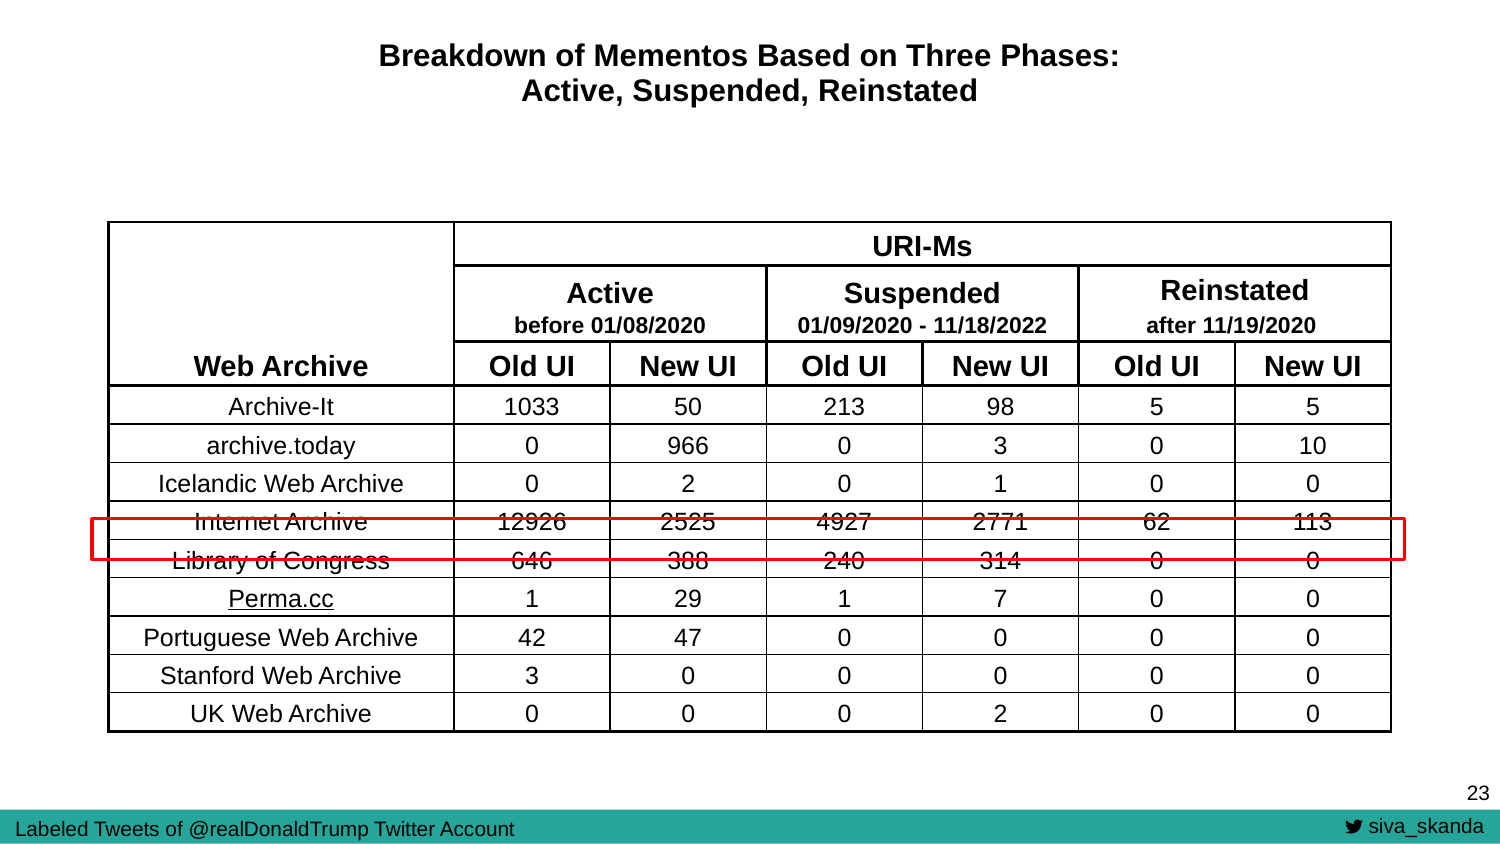

# Breakdown of Mementos Based on Three Phases:
Active, Suspended, Reinstated
| Web Archive | URI-Ms |  |  |  |  |  |
| --- | --- | --- | --- | --- | --- | --- |
|  | Active before 01/08/2020 |  | Suspended 01/09/2020 - 11/18/2022 |  | Reinstated after 11/19/2020 |  |
|  | Old UI | New UI | Old UI | New UI | Old UI | New UI |
| Archive-It | 1033 | 50 | 213 | 98 | 5 | 5 |
| archive.today | 0 | 966 | 0 | 3 | 0 | 10 |
| Icelandic Web Archive | 0 | 2 | 0 | 1 | 0 | 0 |
| Internet Archive | 12926 | 2525 | 4927 | 2771 | 62 | 113 |
| Library of Congress | 646 | 388 | 240 | 314 | 0 | 0 |
| Perma.cc | 1 | 29 | 1 | 7 | 0 | 0 |
| Portuguese Web Archive | 42 | 47 | 0 | 0 | 0 | 0 |
| Stanford Web Archive | 3 | 0 | 0 | 0 | 0 | 0 |
| UK Web Archive | 0 | 0 | 0 | 2 | 0 | 0 |

23